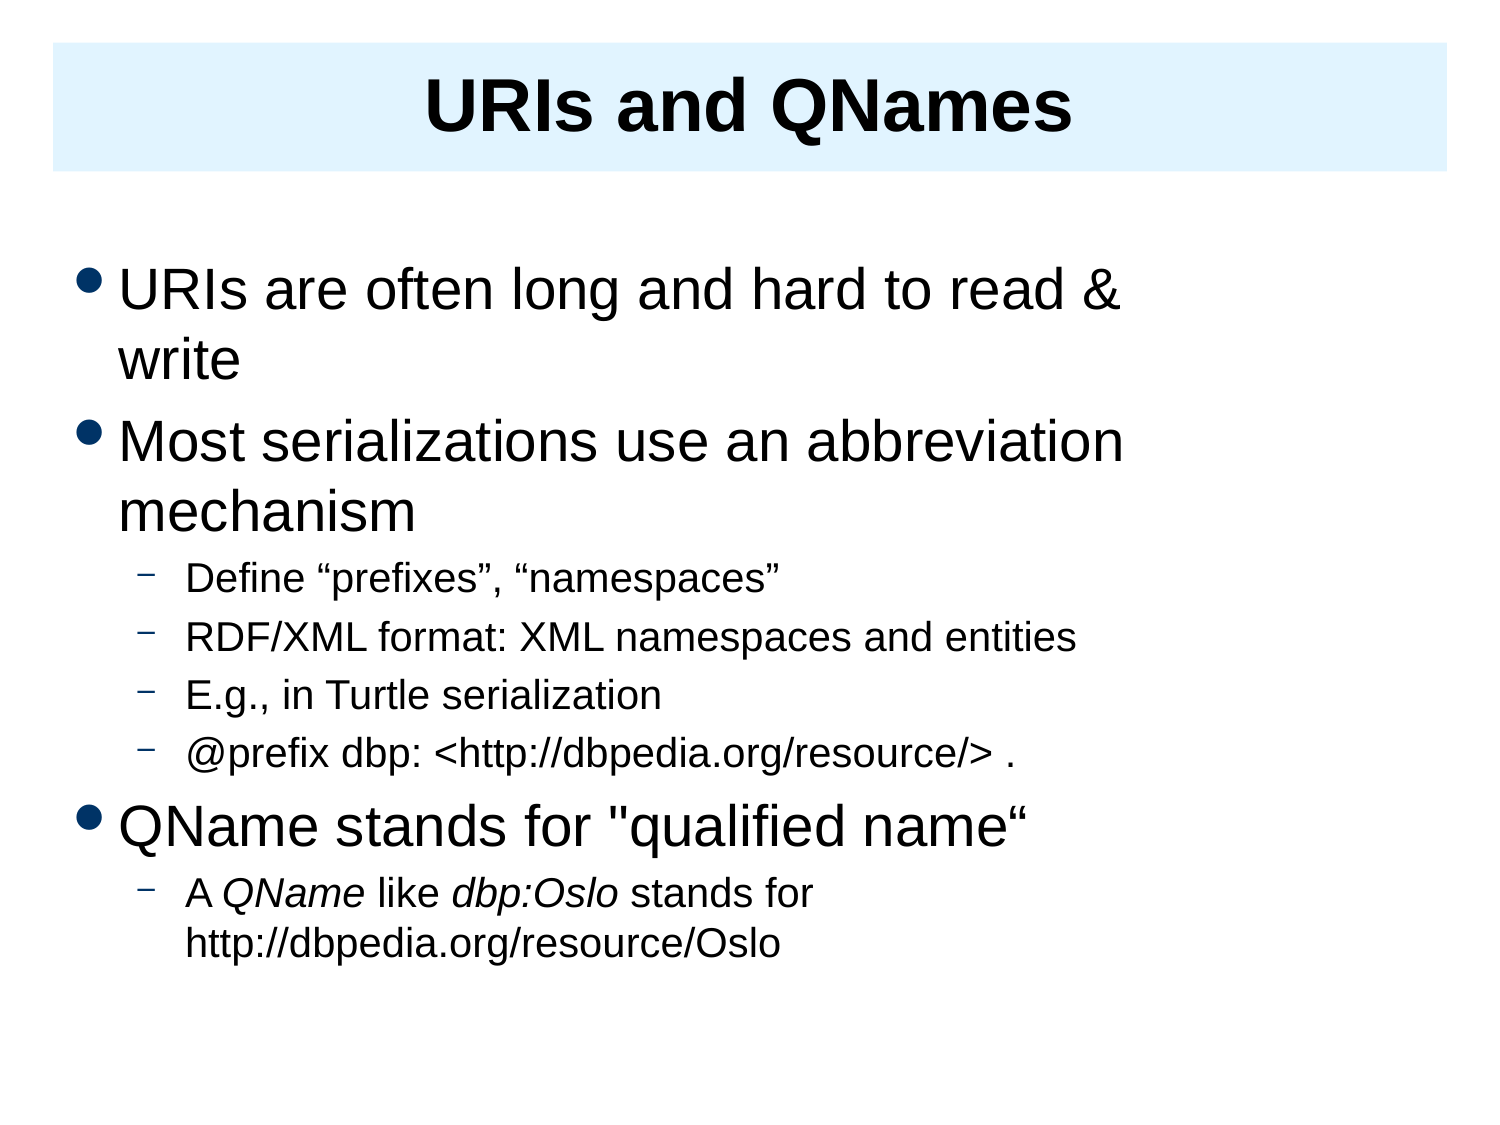

# URIs and QNames
URIs are often long and hard to read & write
Most serializations use an abbreviation mechanism
Define “prefixes”, “namespaces”
RDF/XML format: XML namespaces and entities
E.g., in Turtle serialization
@prefix dbp: <http://dbpedia.org/resource/> .
QName stands for "qualified name“
A QName like dbp:Oslo stands for http://dbpedia.org/resource/Oslo